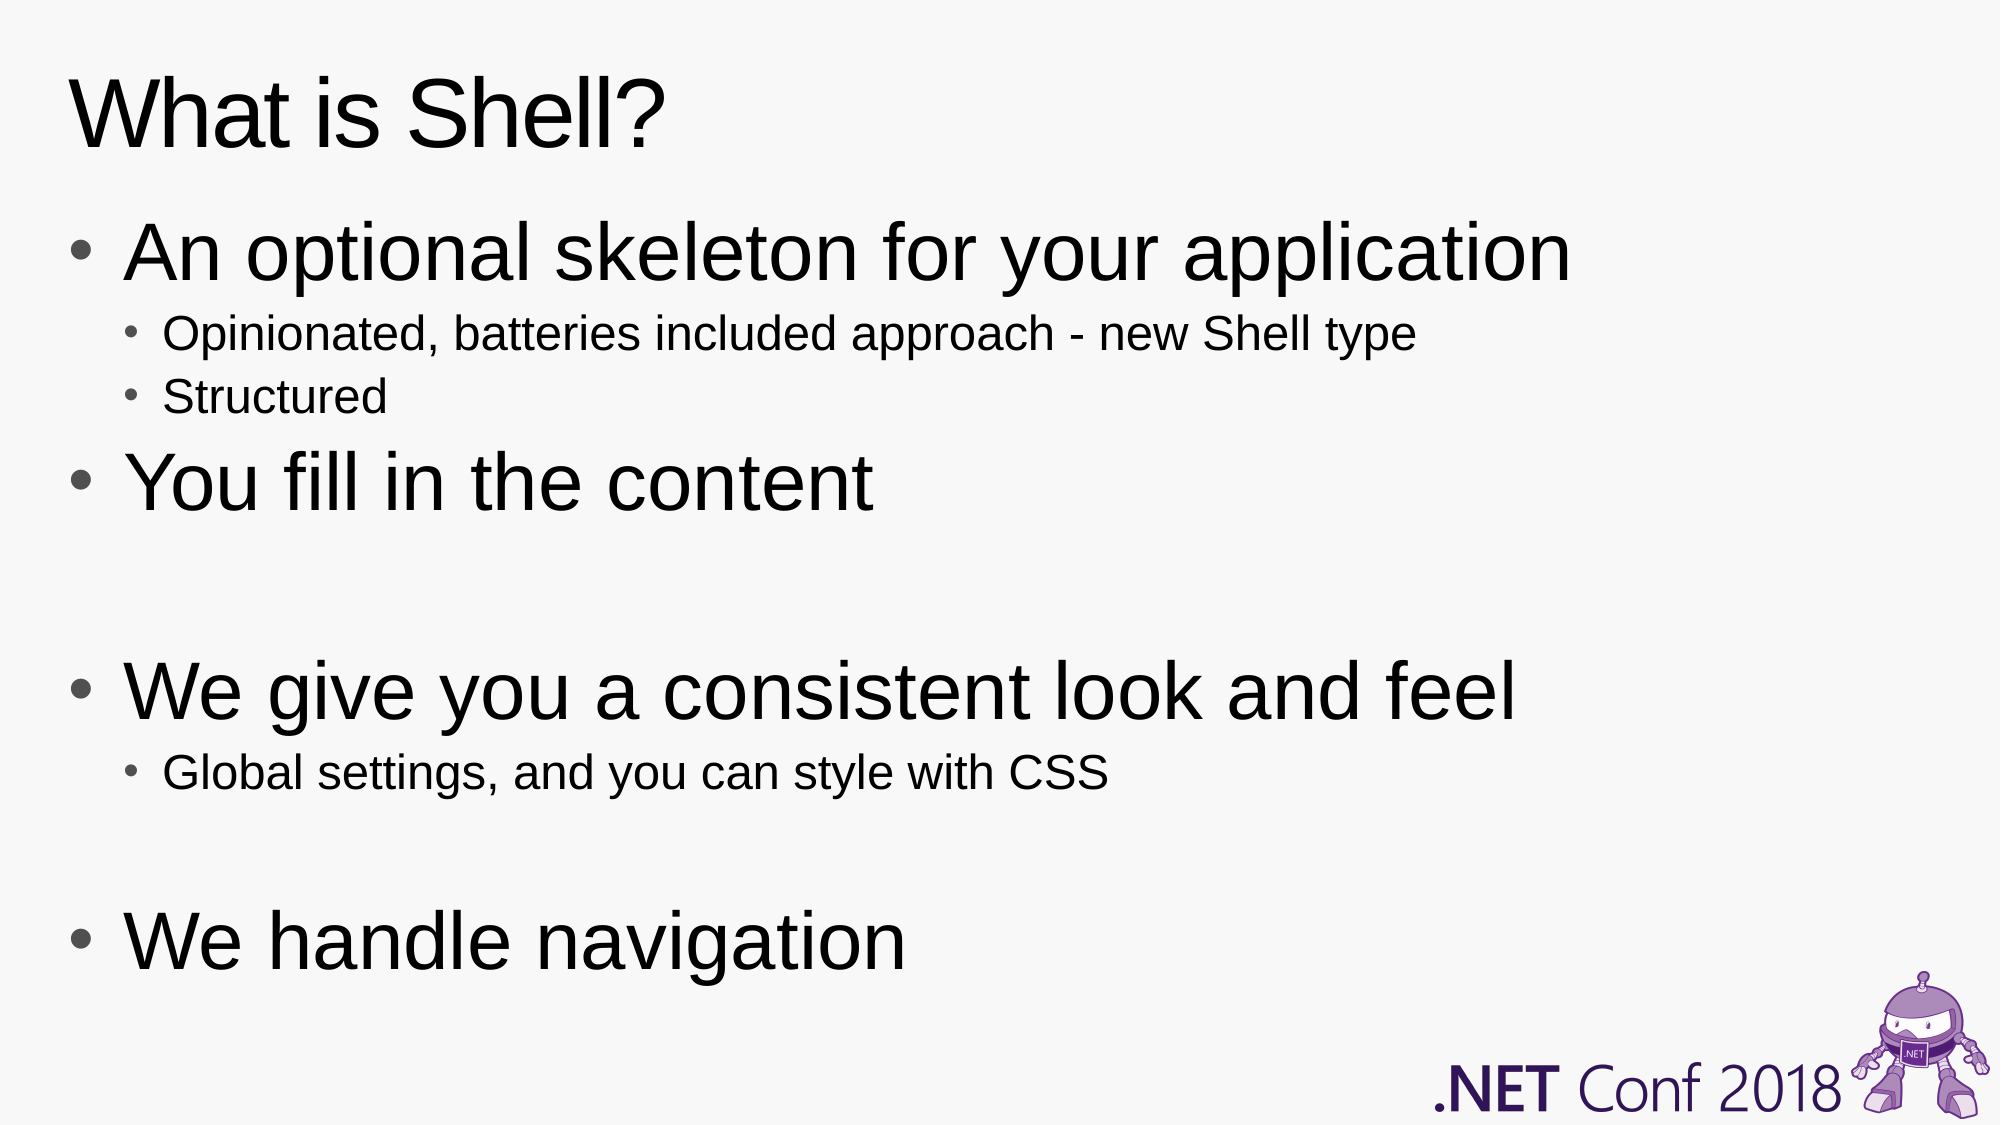

# What is Shell?
An optional skeleton for your application
Opinionated, batteries included approach - new Shell type
Structured
You fill in the content

We give you a consistent look and feel
Global settings, and you can style with CSS

We handle navigation